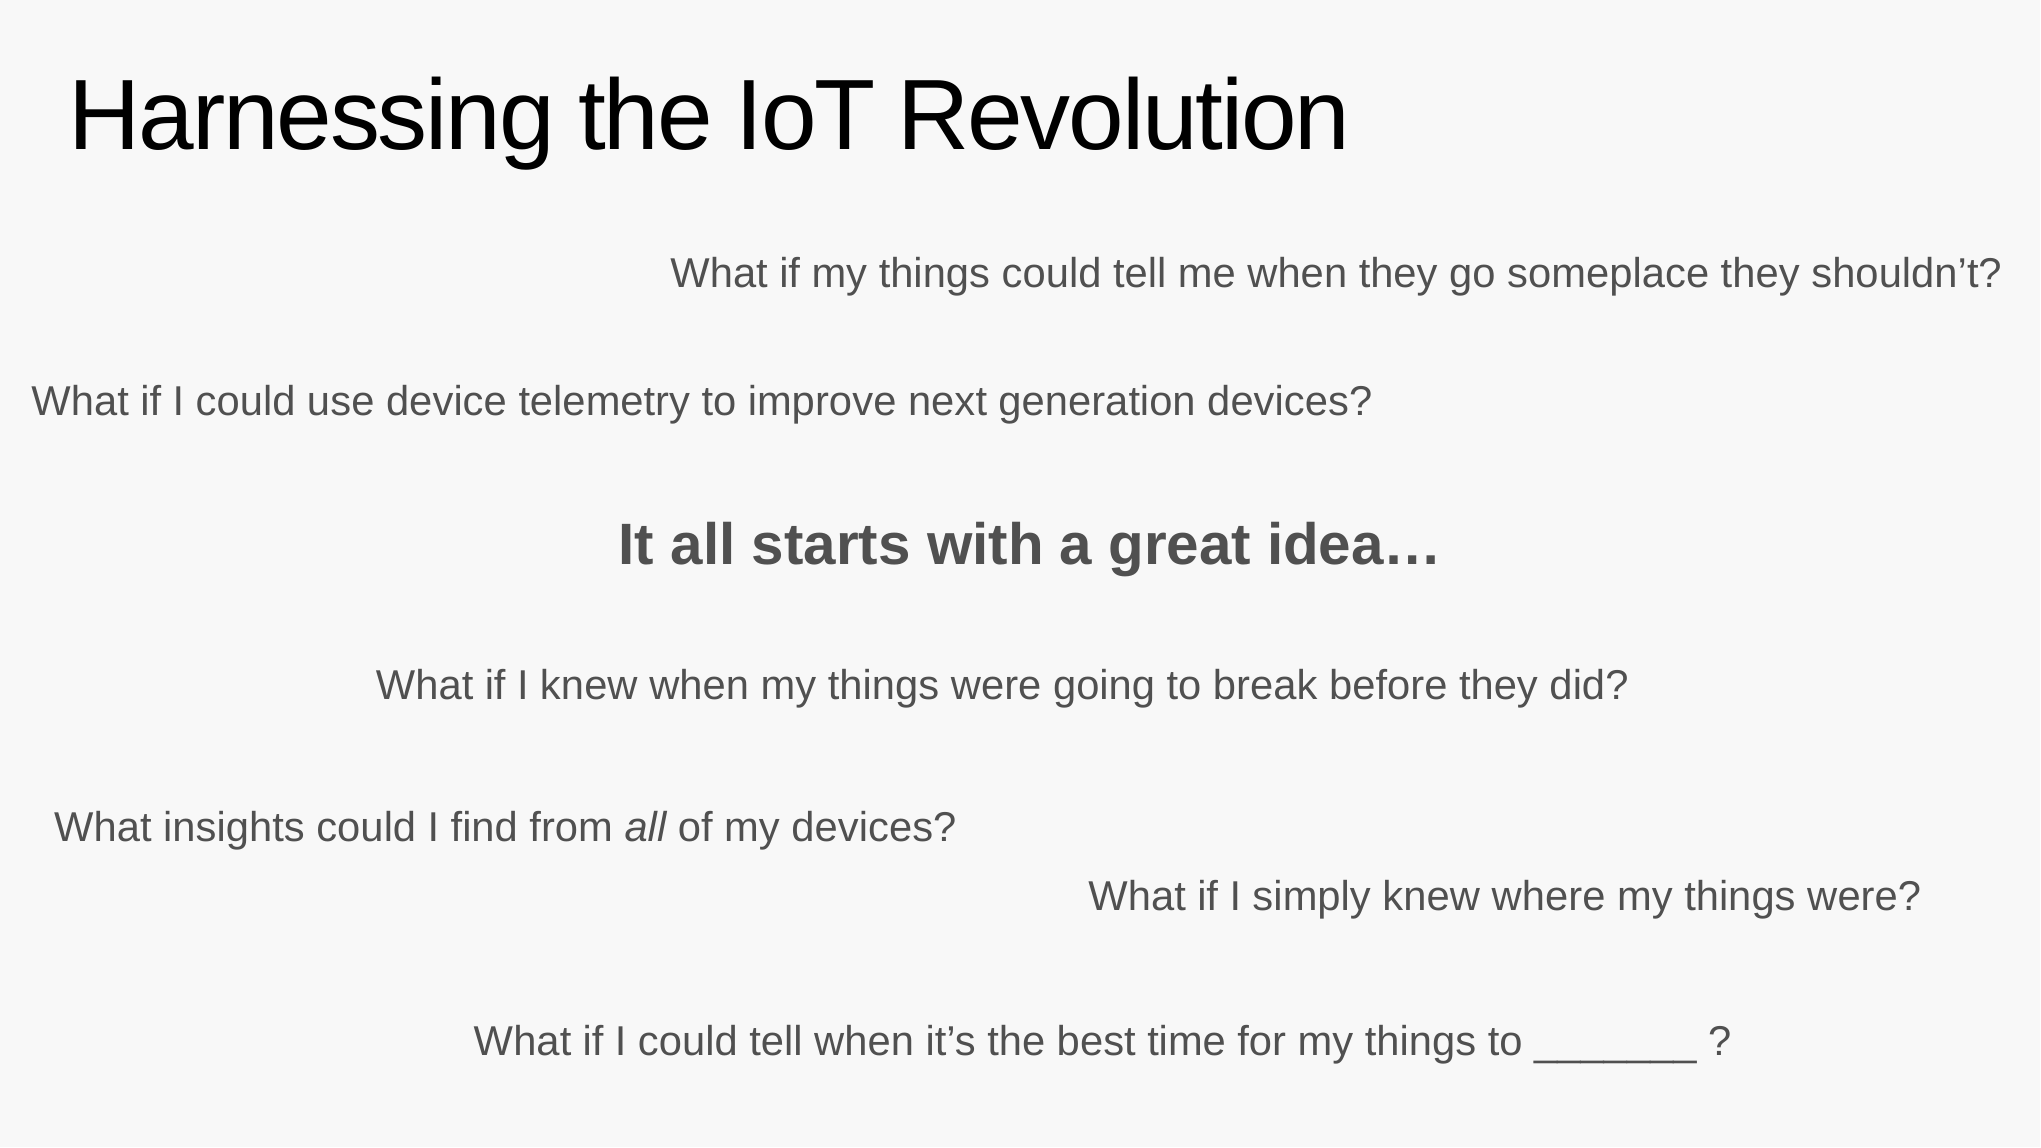

# Harnessing the IoT Revolution
What if my things could tell me when they go someplace they shouldn’t?
What if I could use device telemetry to improve next generation devices?
It all starts with a great idea…
What if I knew when my things were going to break before they did?
What insights could I find from all of my devices?
What if I simply knew where my things were?
What if I could tell when it’s the best time for my things to _______ ?